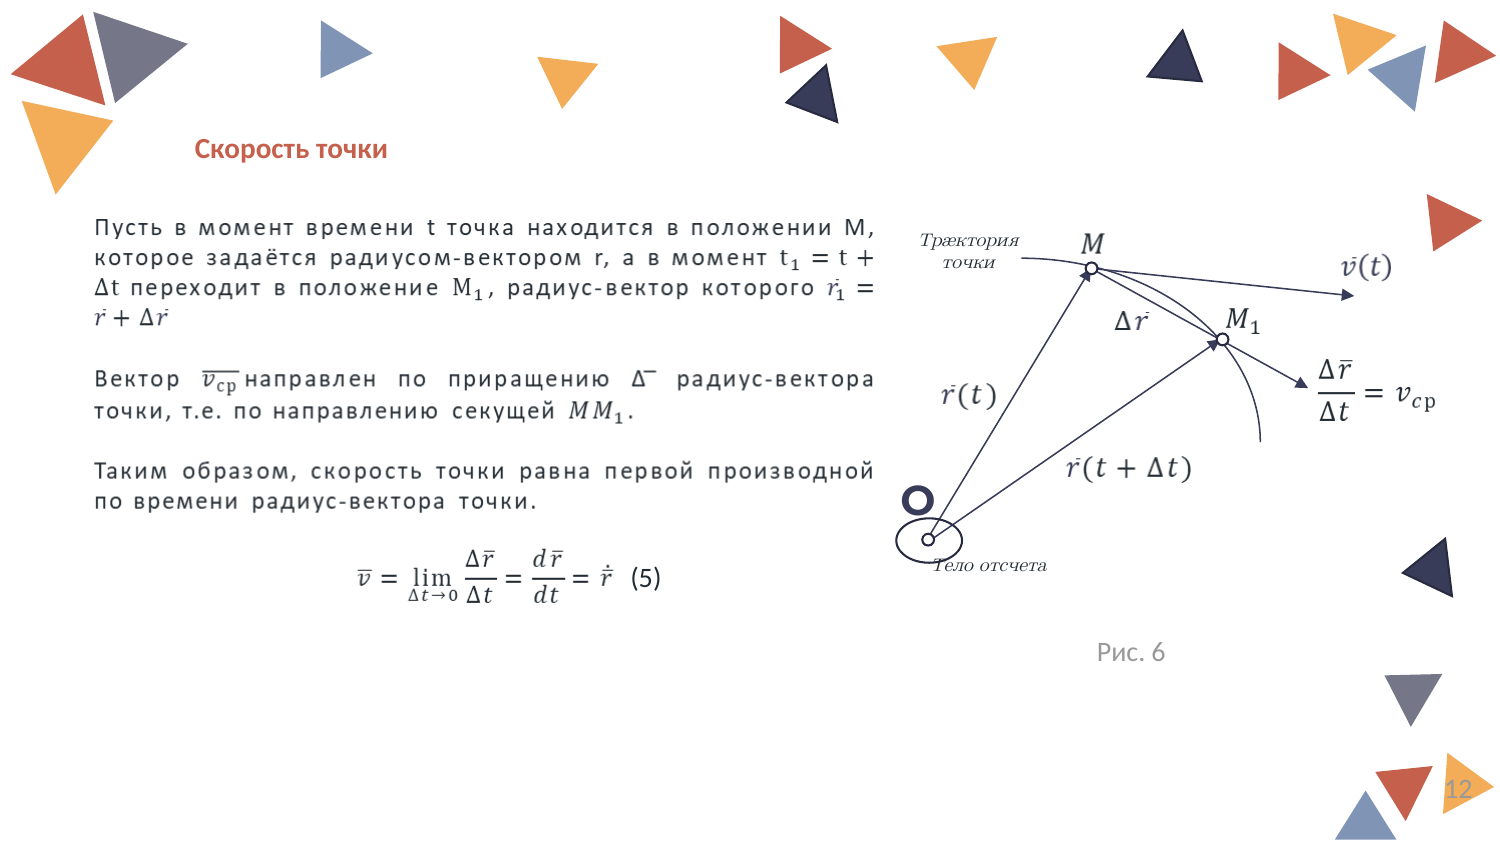

Скорость точки

Траектория точки

O

Тело отсчета
(5)

Рис. 6

12